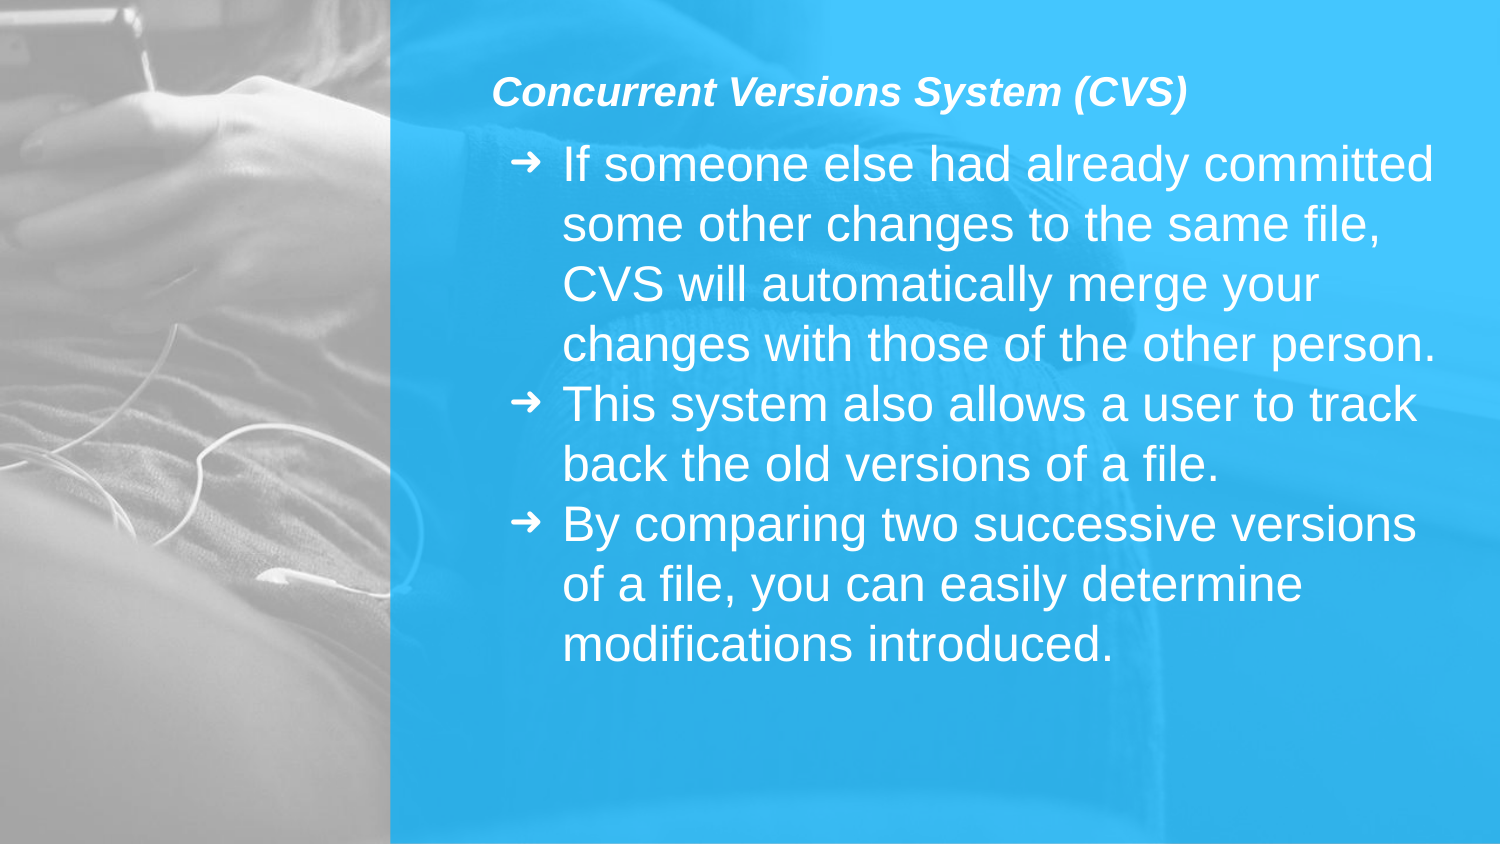

# Concurrent Versions System (CVS)
If someone else had already committed some other changes to the same file, CVS will automatically merge your changes with those of the other person.
This system also allows a user to track back the old versions of a file.
By comparing two successive versions of a file, you can easily determine modifications introduced.